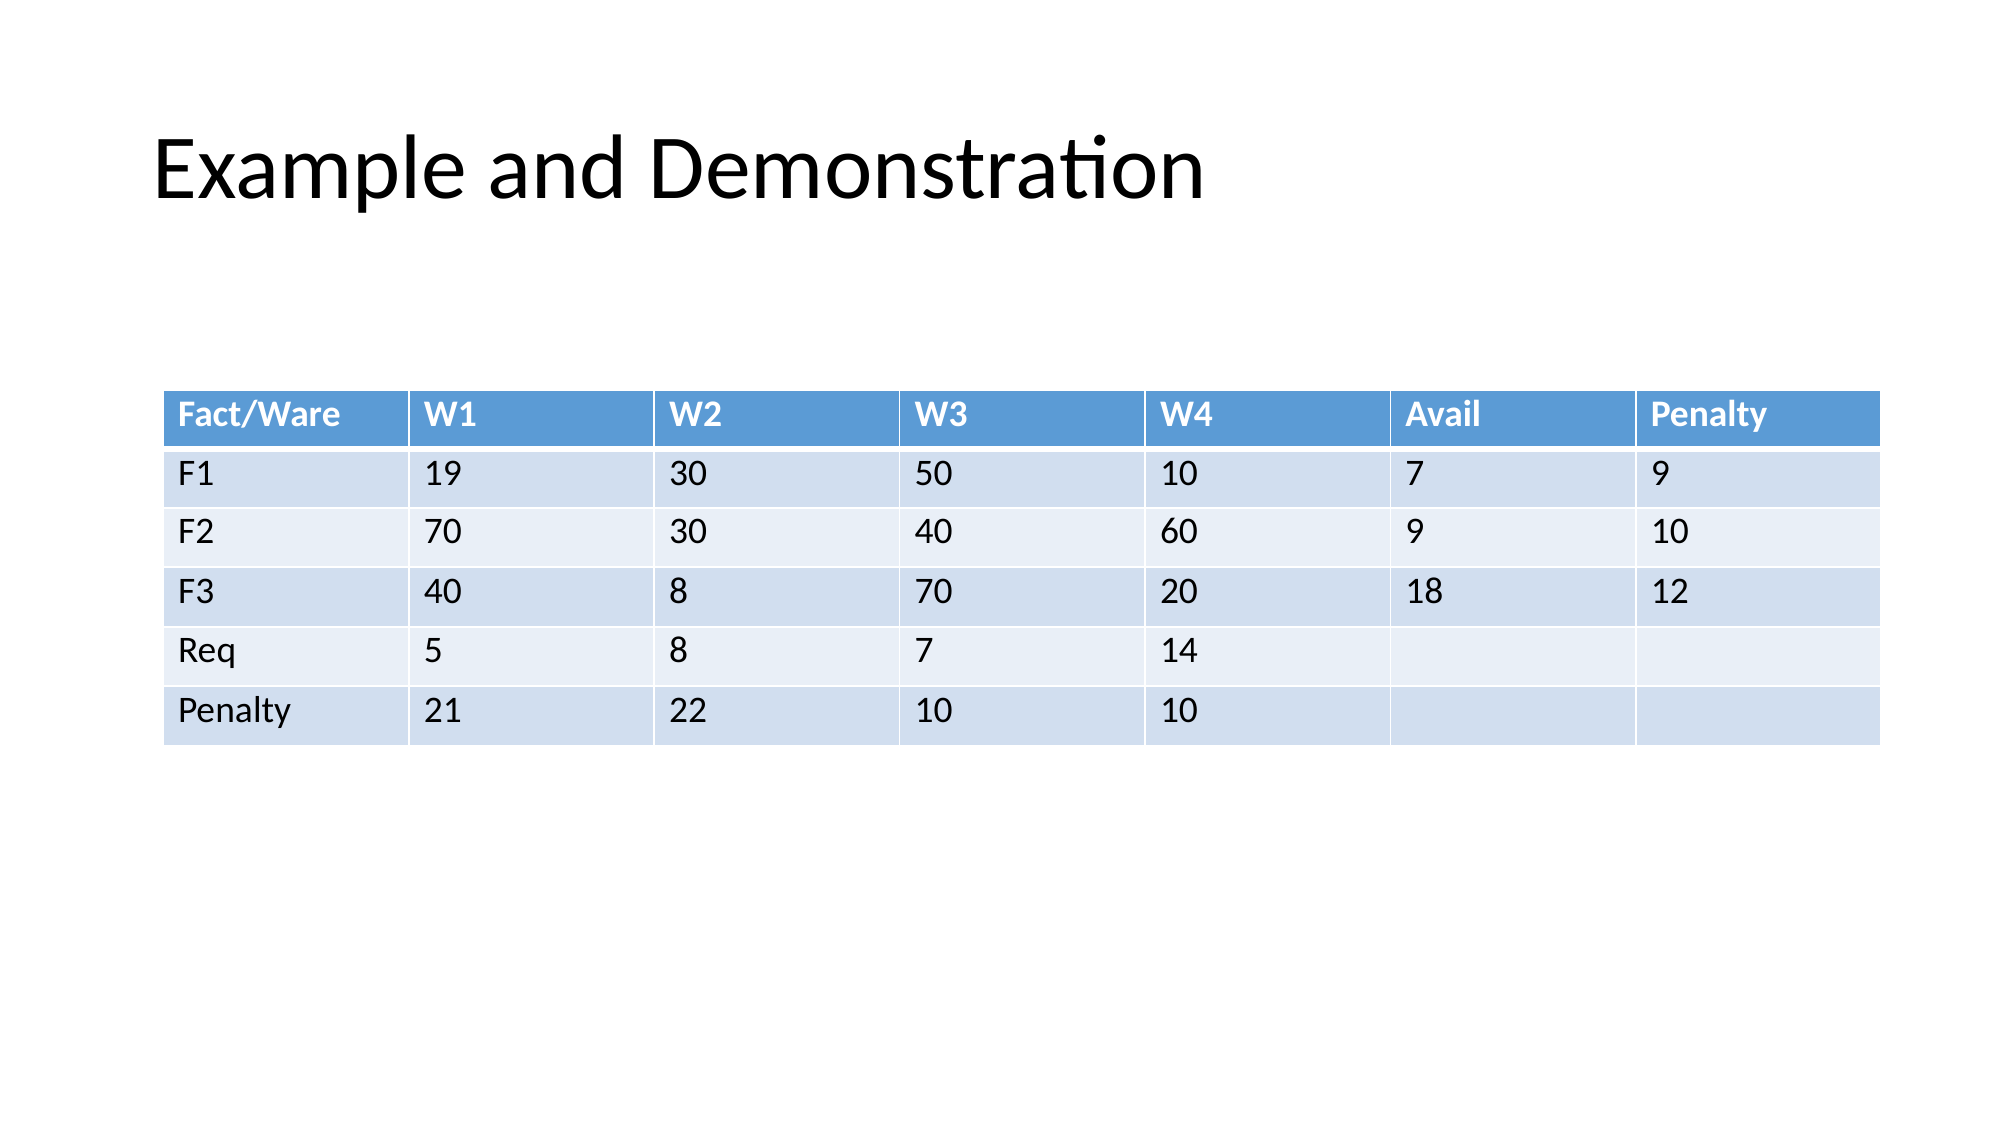

# Example and Demonstration
| Fact/Ware | W1 | W2 | W3 | W4 | Avail | Penalty |
| --- | --- | --- | --- | --- | --- | --- |
| F1 | 19 | 30 | 50 | 10 | 7 | 9 |
| F2 | 70 | 30 | 40 | 60 | 9 | 10 |
| F3 | 40 | 8 | 70 | 20 | 18 | 12 |
| Req | 5 | 8 | 7 | 14 |  |  |
| Penalty | 21 | 22 | 10 | 10 |  |  |